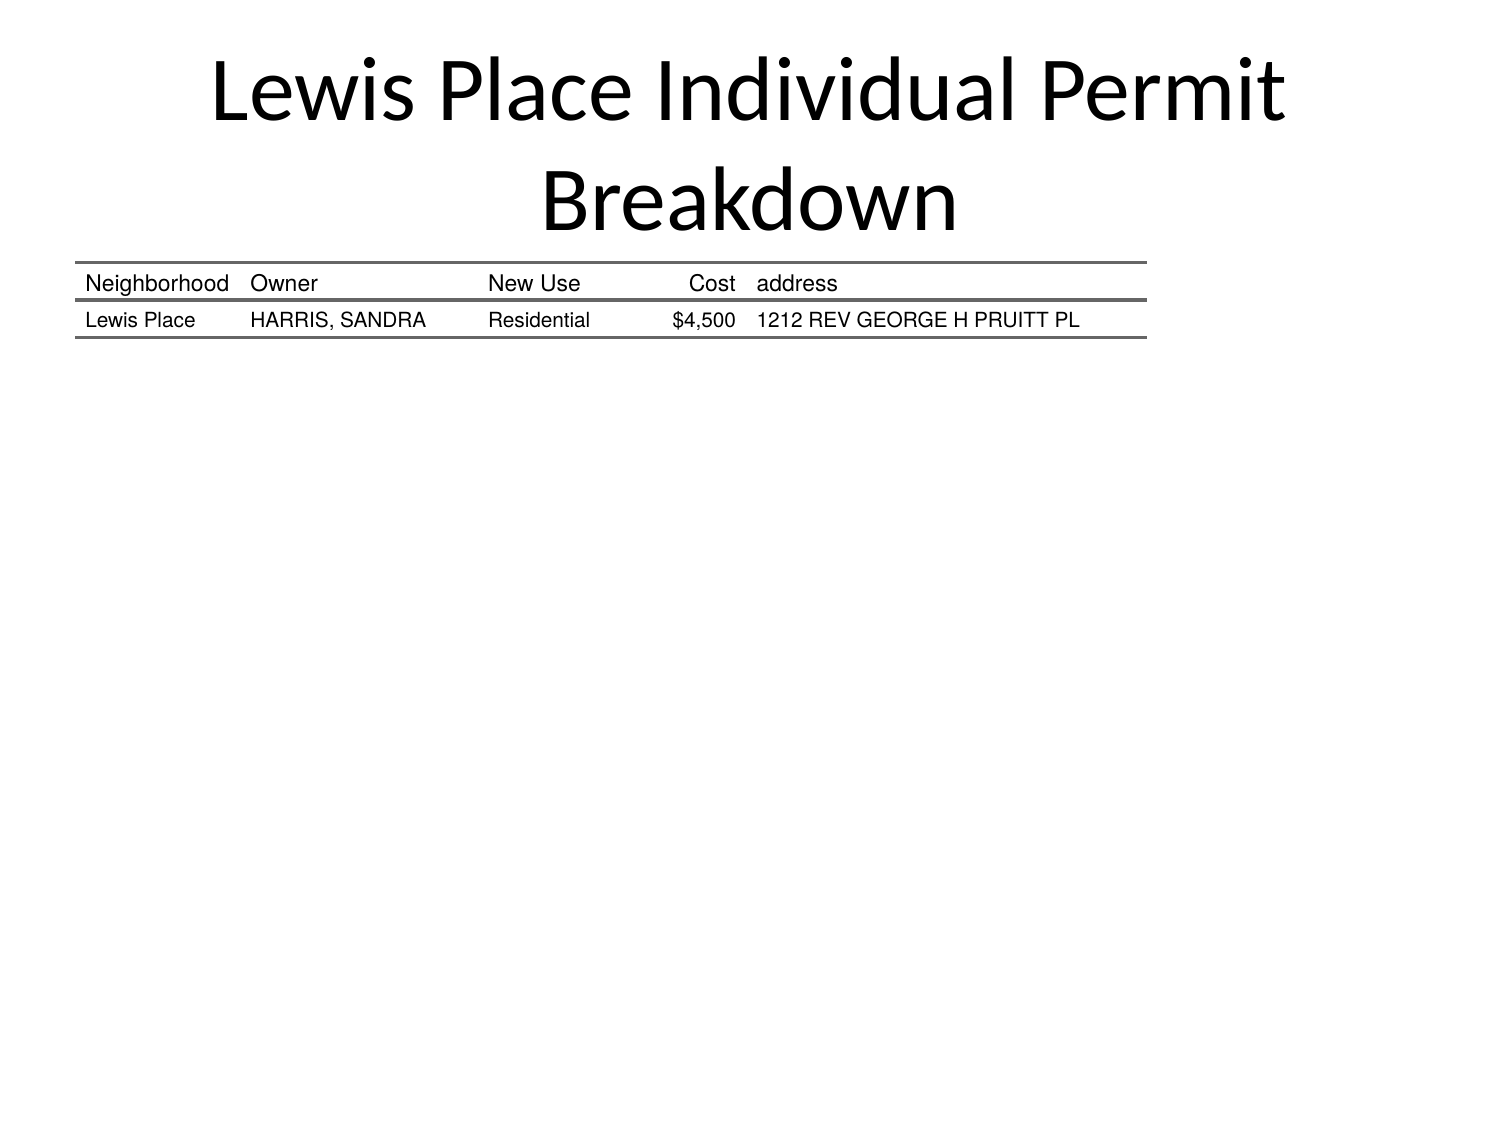

# Lewis Place Individual Permit Breakdown
| Neighborhood | Owner | New Use | Cost | address |
| --- | --- | --- | --- | --- |
| Lewis Place | HARRIS, SANDRA | Residential | $4,500 | 1212 REV GEORGE H PRUITT PL |